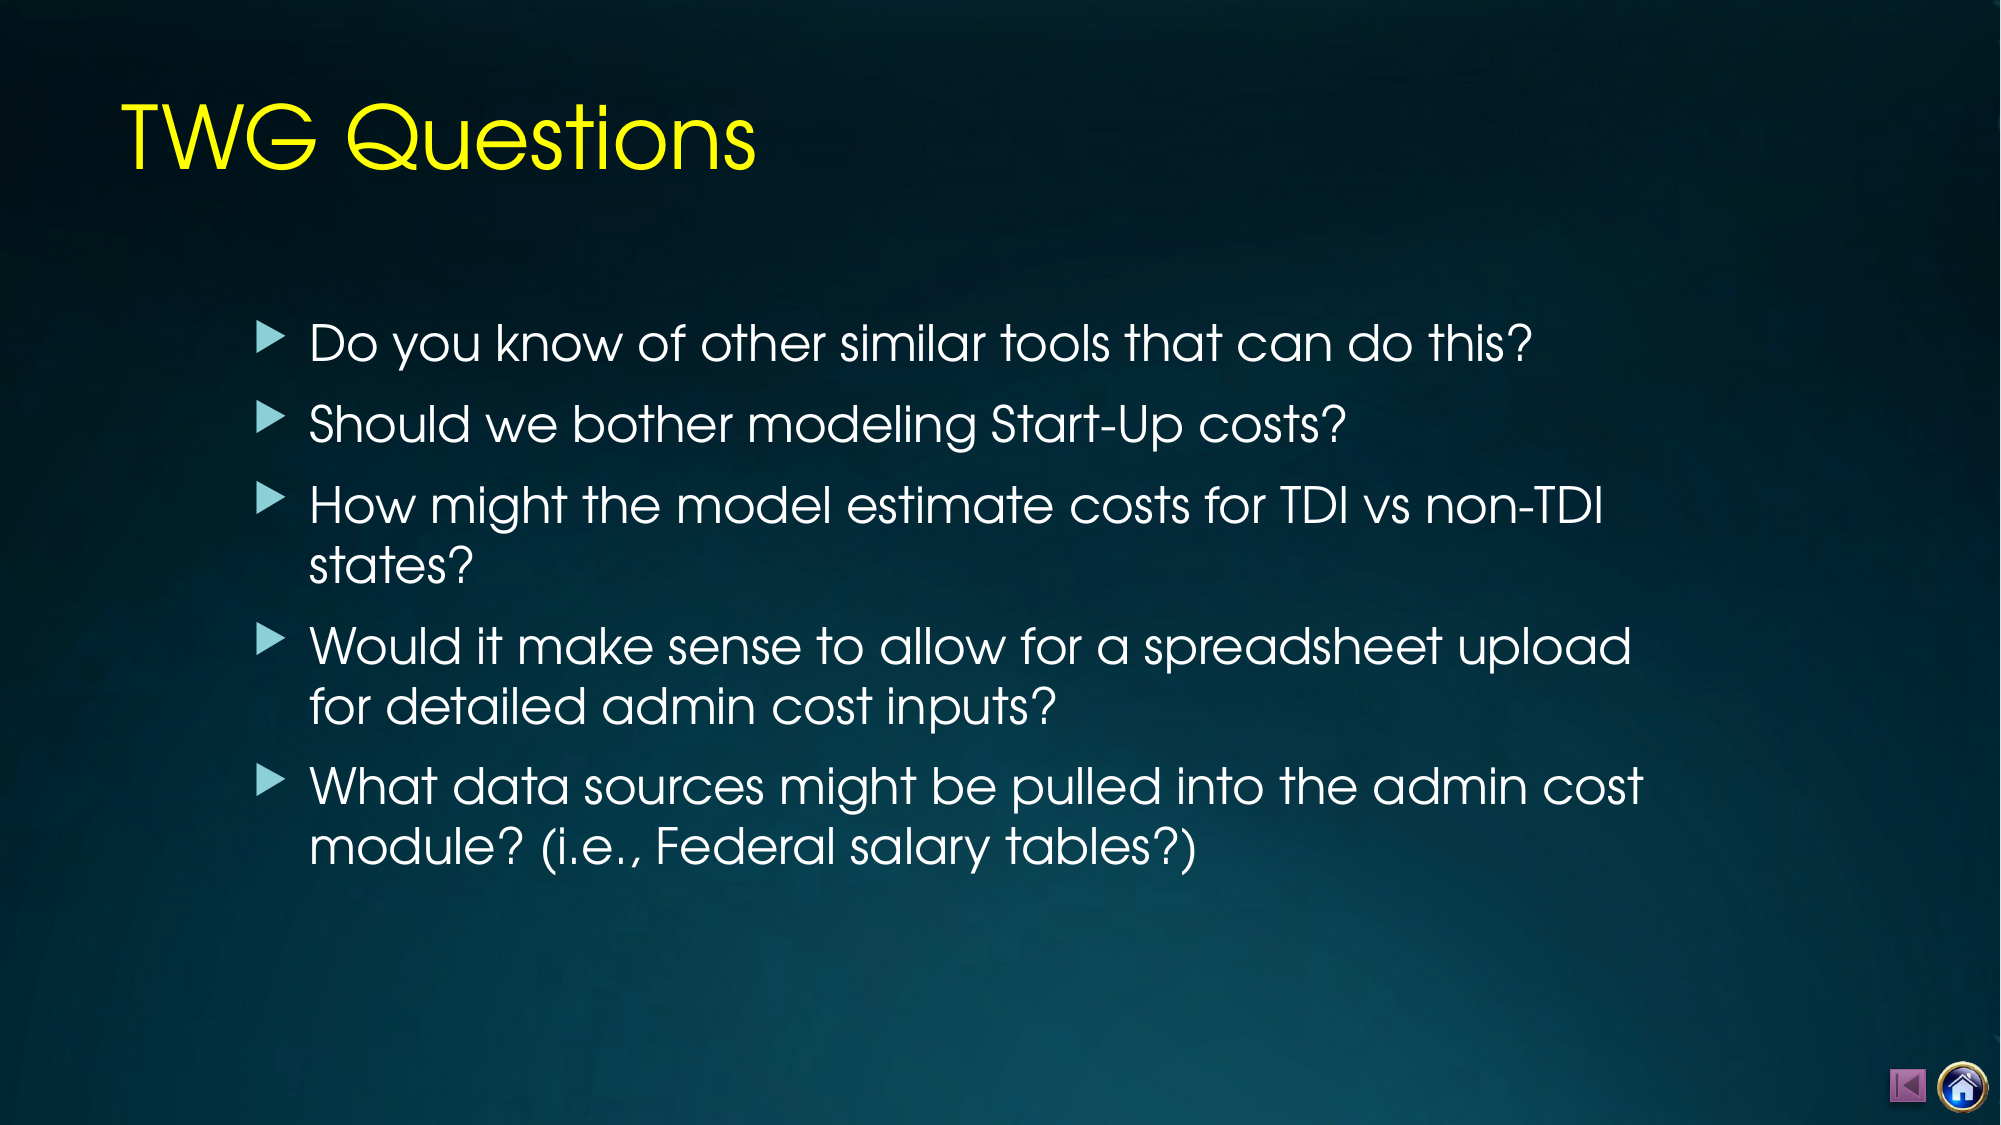

# TWG Questions
Do you know of other similar tools that can do this?
Should we bother modeling Start-Up costs?
How might the model estimate costs for TDI vs non-TDI states?
Would it make sense to allow for a spreadsheet upload for detailed admin cost inputs?
What data sources might be pulled into the admin cost module? (i.e., Federal salary tables?)